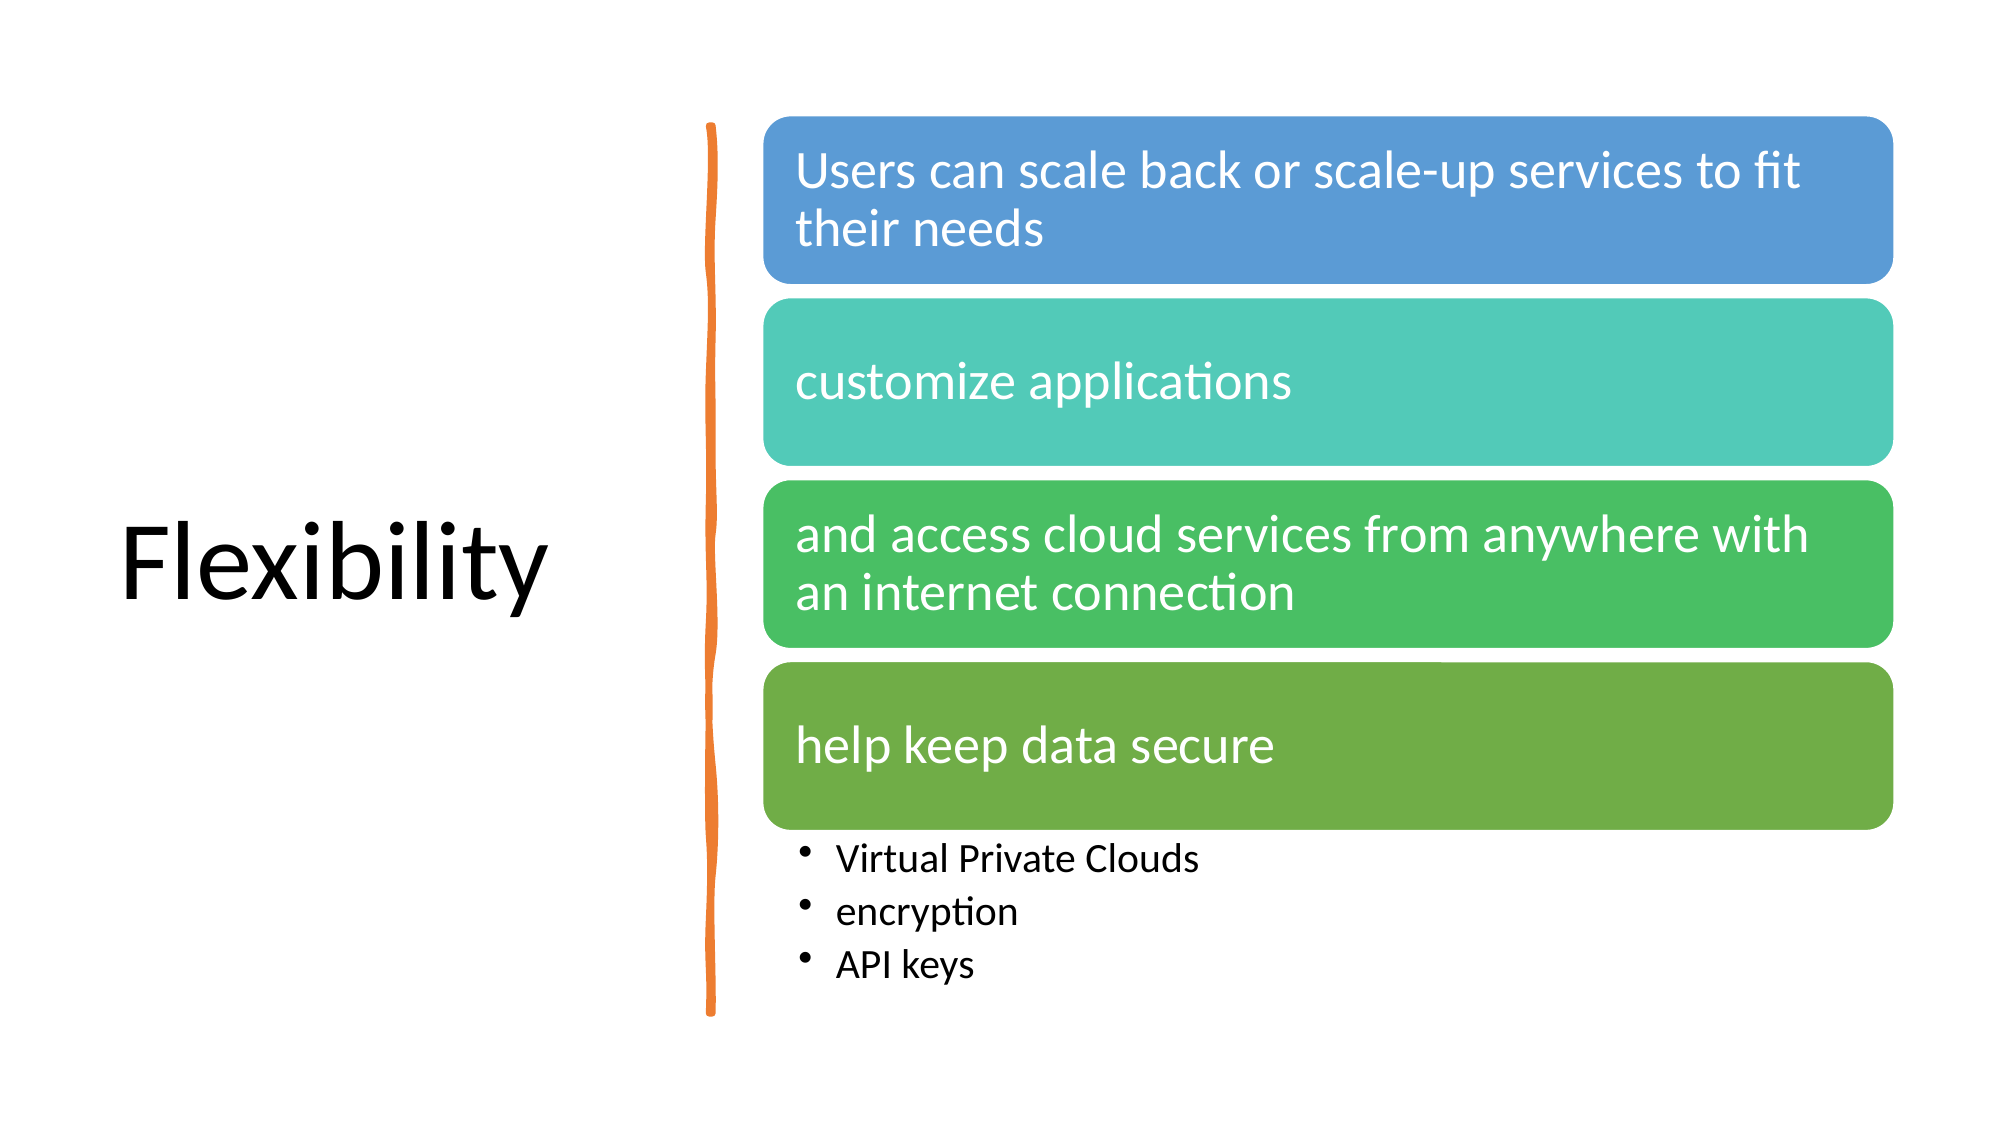

Users can scale back or scale-up services to fit their needs
customize applications
and access cloud services from anywhere with an internet connection
help keep data secure
Virtual Private Clouds
encryption
API keys
# Flexibility